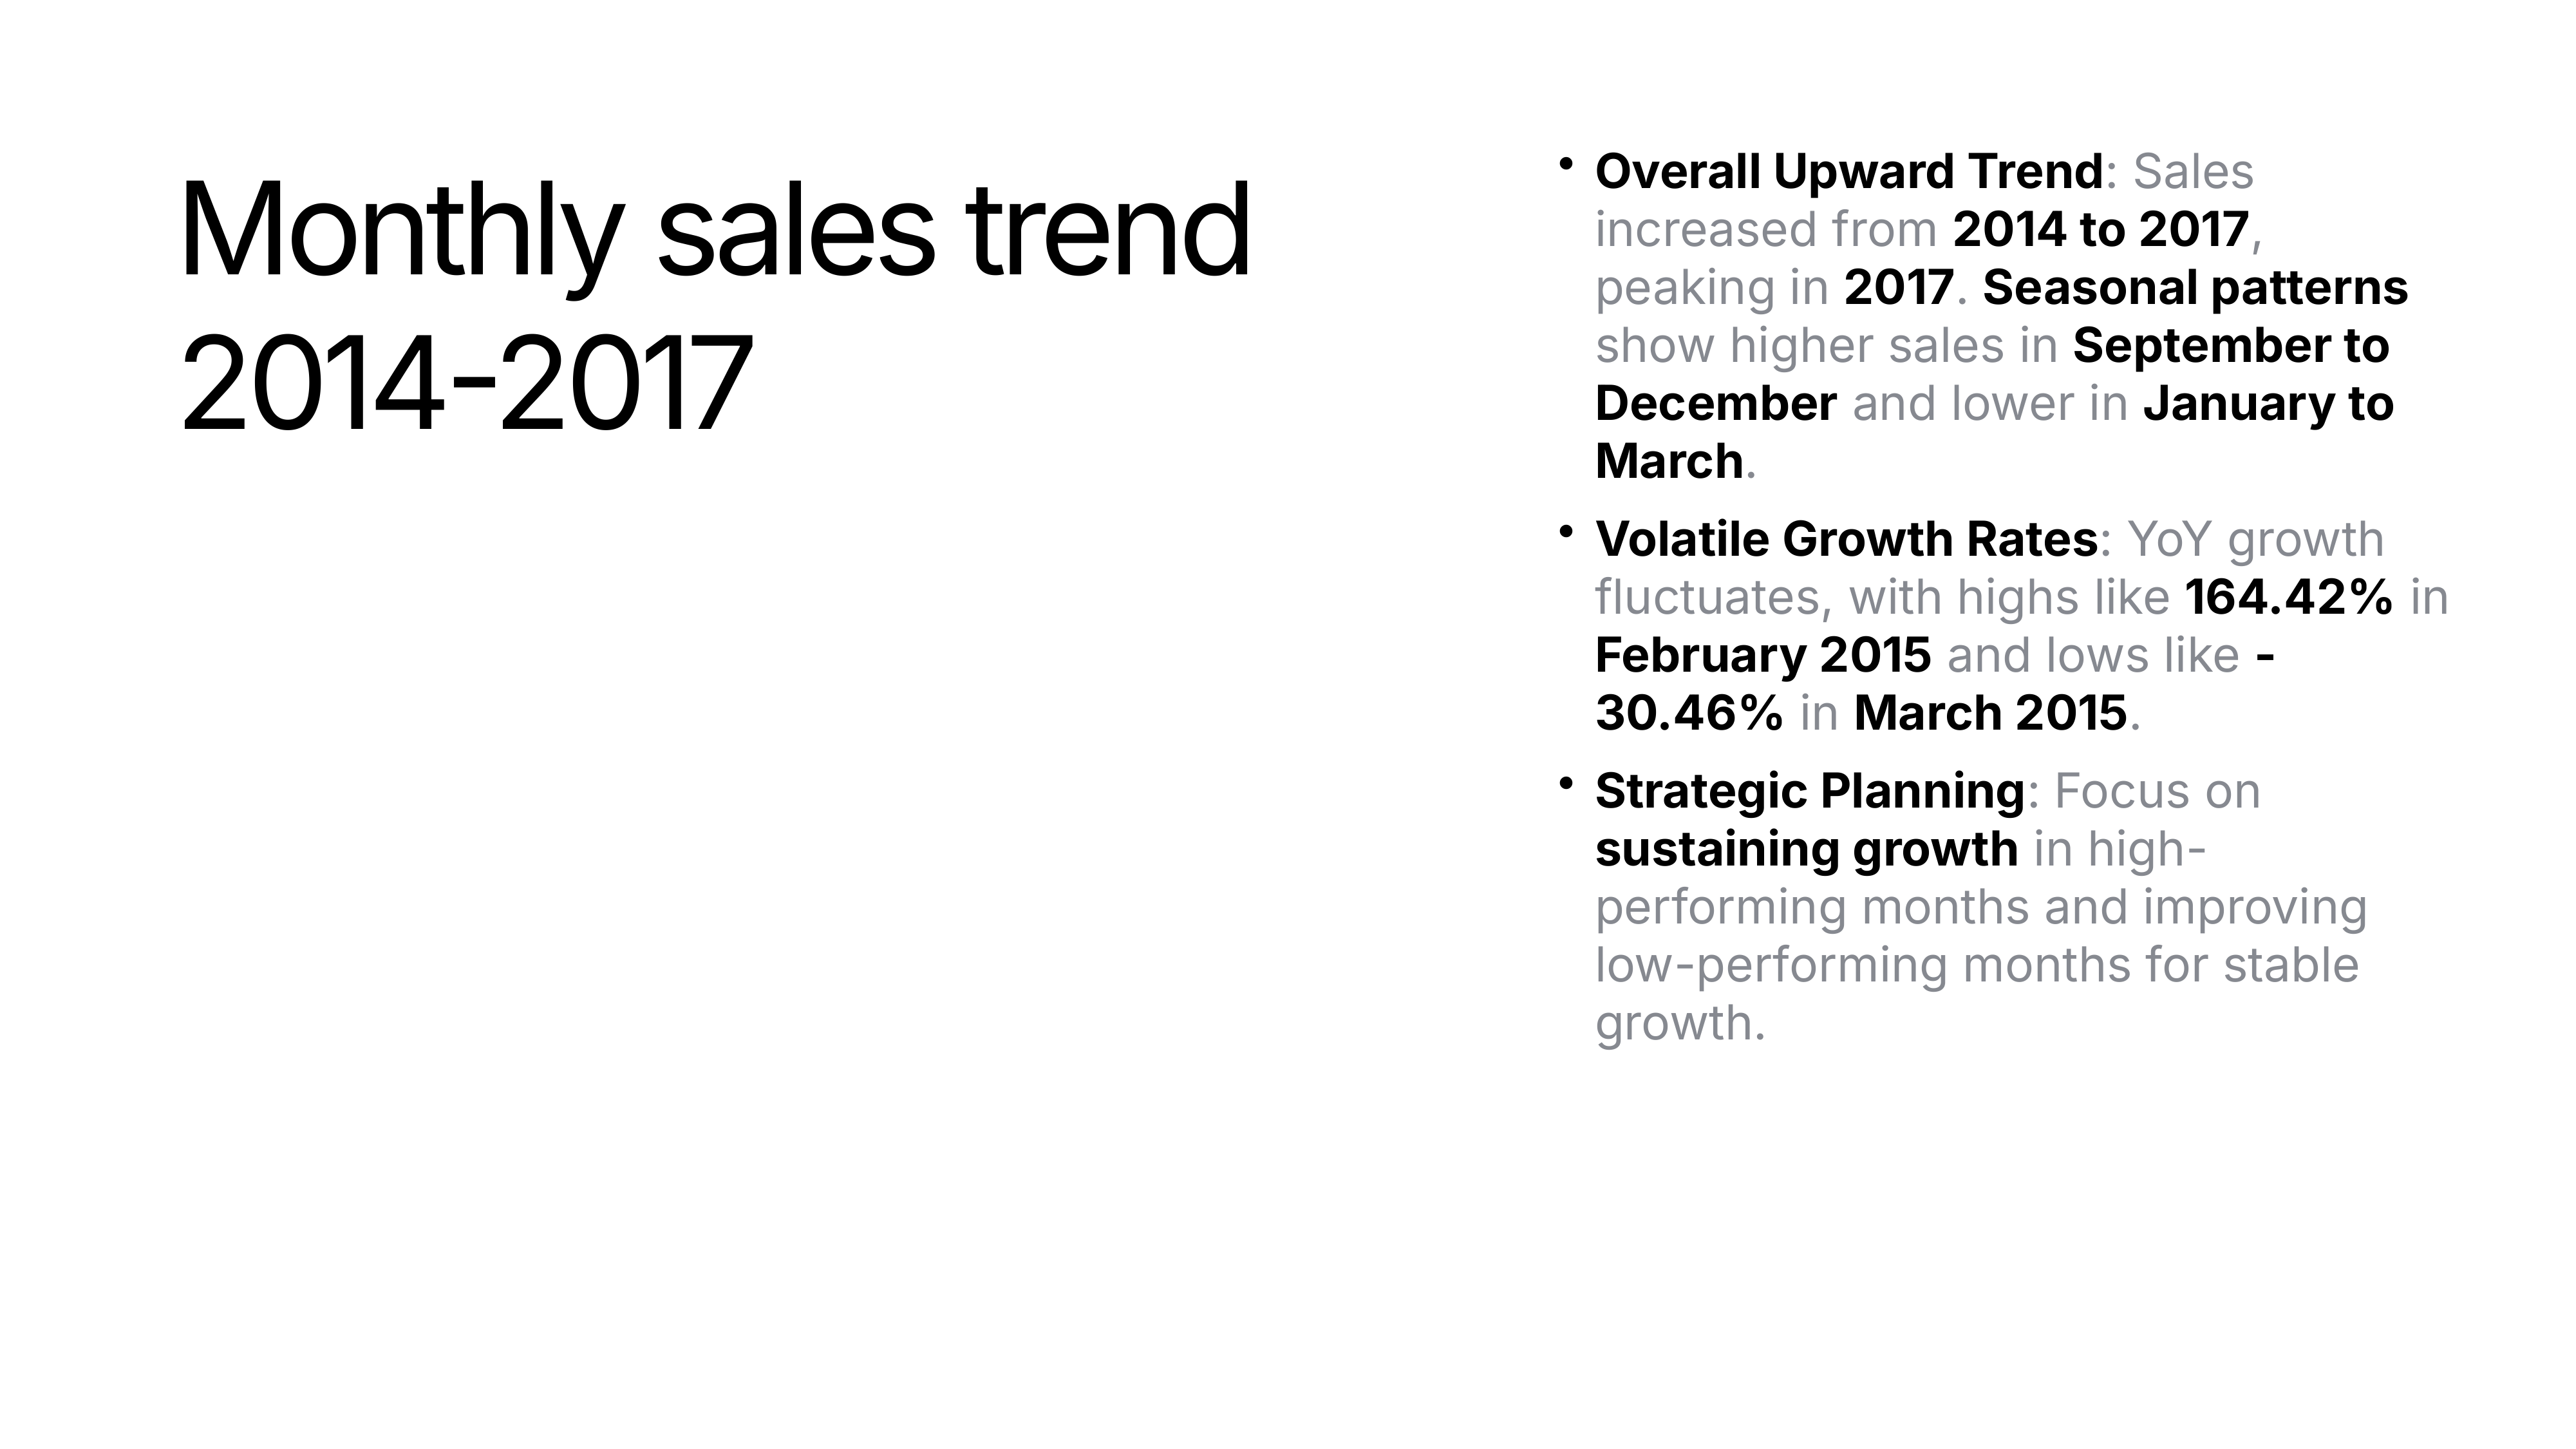

Overall Upward Trend: Sales increased from 2014 to 2017, peaking in 2017. Seasonal patterns show higher sales in September to December and lower in January to March.
Volatile Growth Rates: YoY growth fluctuates, with highs like 164.42% in February 2015 and lows like -30.46% in March 2015.
Strategic Planning: Focus on sustaining growth in high-performing months and improving low-performing months for stable growth.
Monthly sales trend 2014-2017